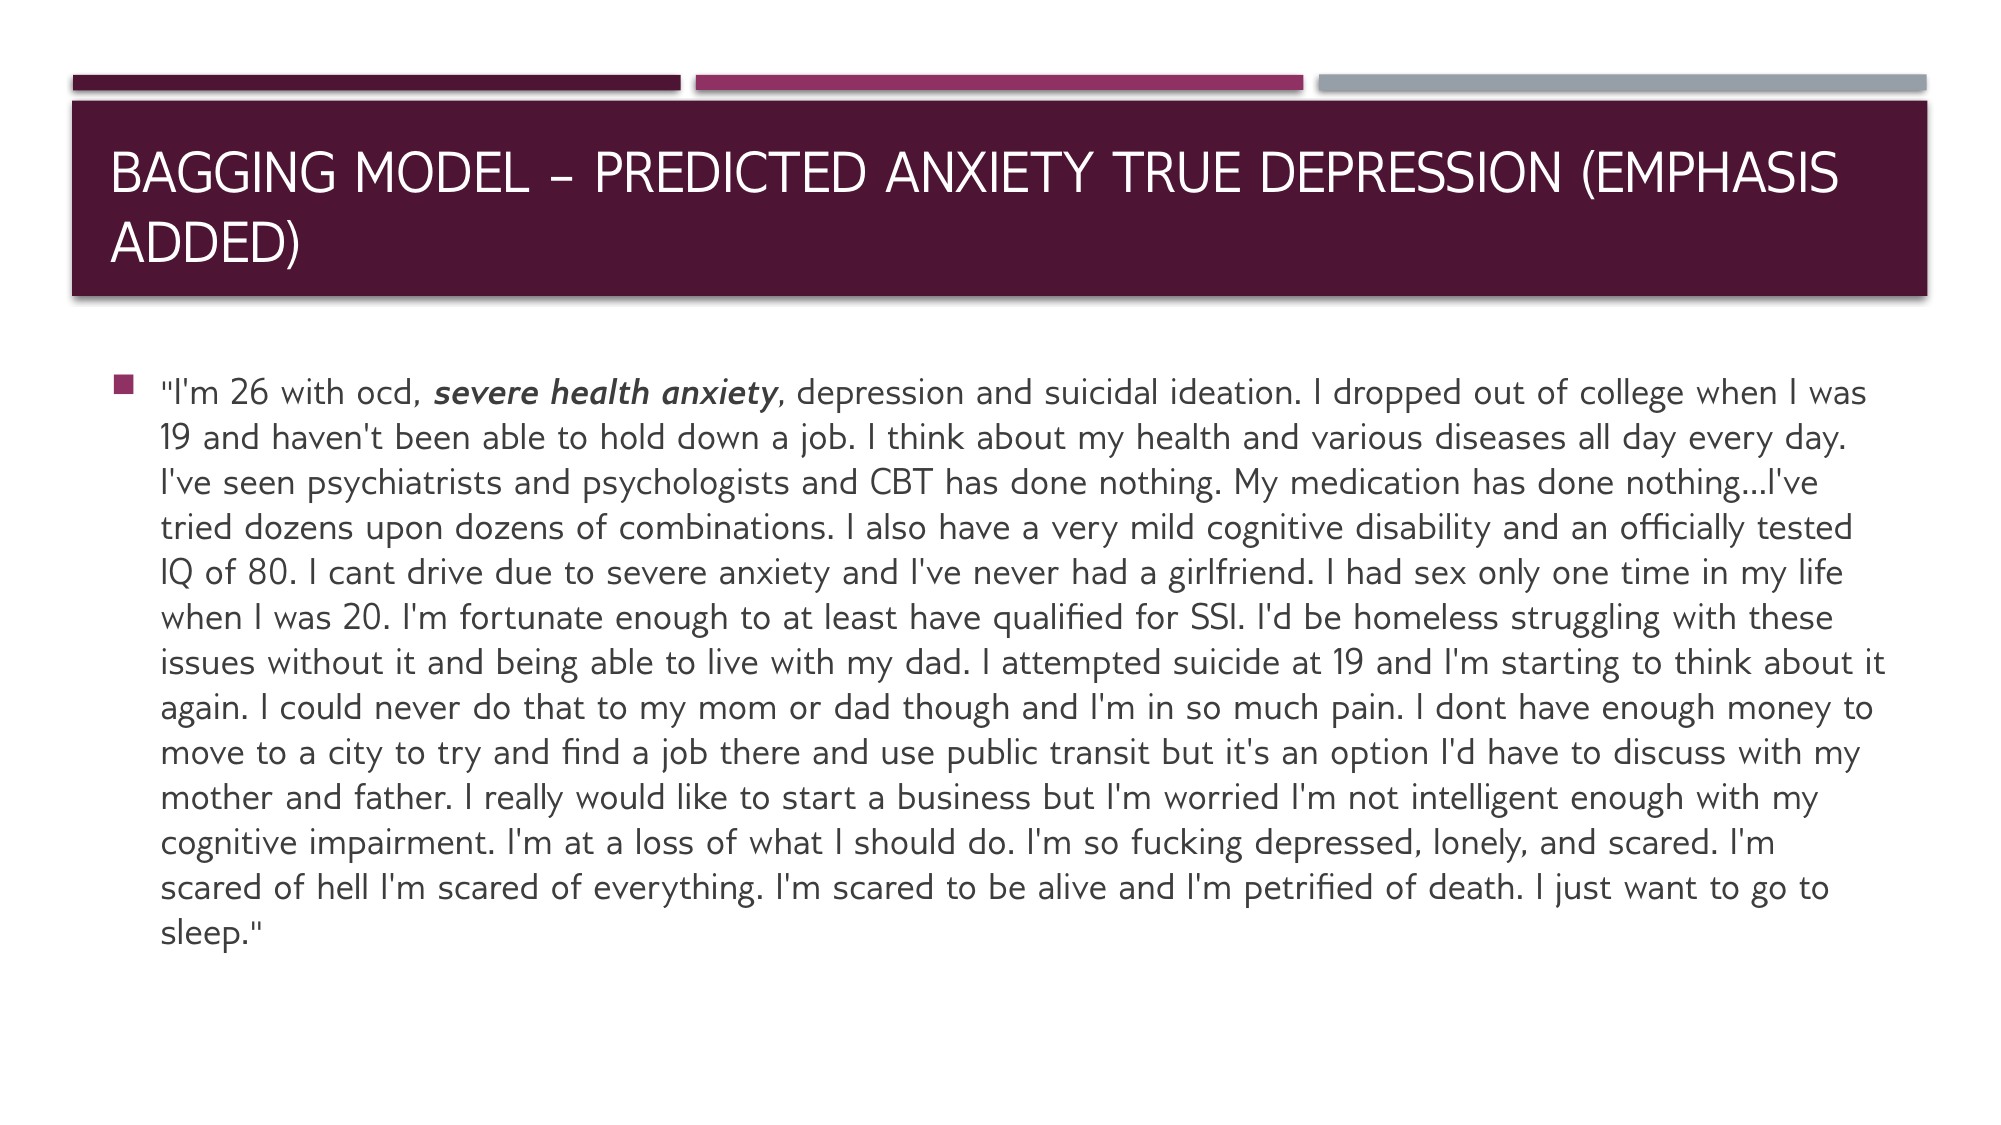

# Bagging Model – Predicted Anxiety True Depression (emphasis Added)
"I'm 26 with ocd, severe health anxiety, depression and suicidal ideation. I dropped out of college when I was 19 and haven't been able to hold down a job. I think about my health and various diseases all day every day. I've seen psychiatrists and psychologists and CBT has done nothing. My medication has done nothing...I've tried dozens upon dozens of combinations. I also have a very mild cognitive disability and an officially tested IQ of 80. I cant drive due to severe anxiety and I've never had a girlfriend. I had sex only one time in my life when I was 20. I'm fortunate enough to at least have qualified for SSI. I'd be homeless struggling with these issues without it and being able to live with my dad. I attempted suicide at 19 and I'm starting to think about it again. I could never do that to my mom or dad though and I'm in so much pain. I dont have enough money to move to a city to try and find a job there and use public transit but it's an option I'd have to discuss with my mother and father. I really would like to start a business but I'm worried I'm not intelligent enough with my cognitive impairment. I'm at a loss of what I should do. I'm so fucking depressed, lonely, and scared. I'm scared of hell I'm scared of everything. I'm scared to be alive and I'm petrified of death. I just want to go to sleep."